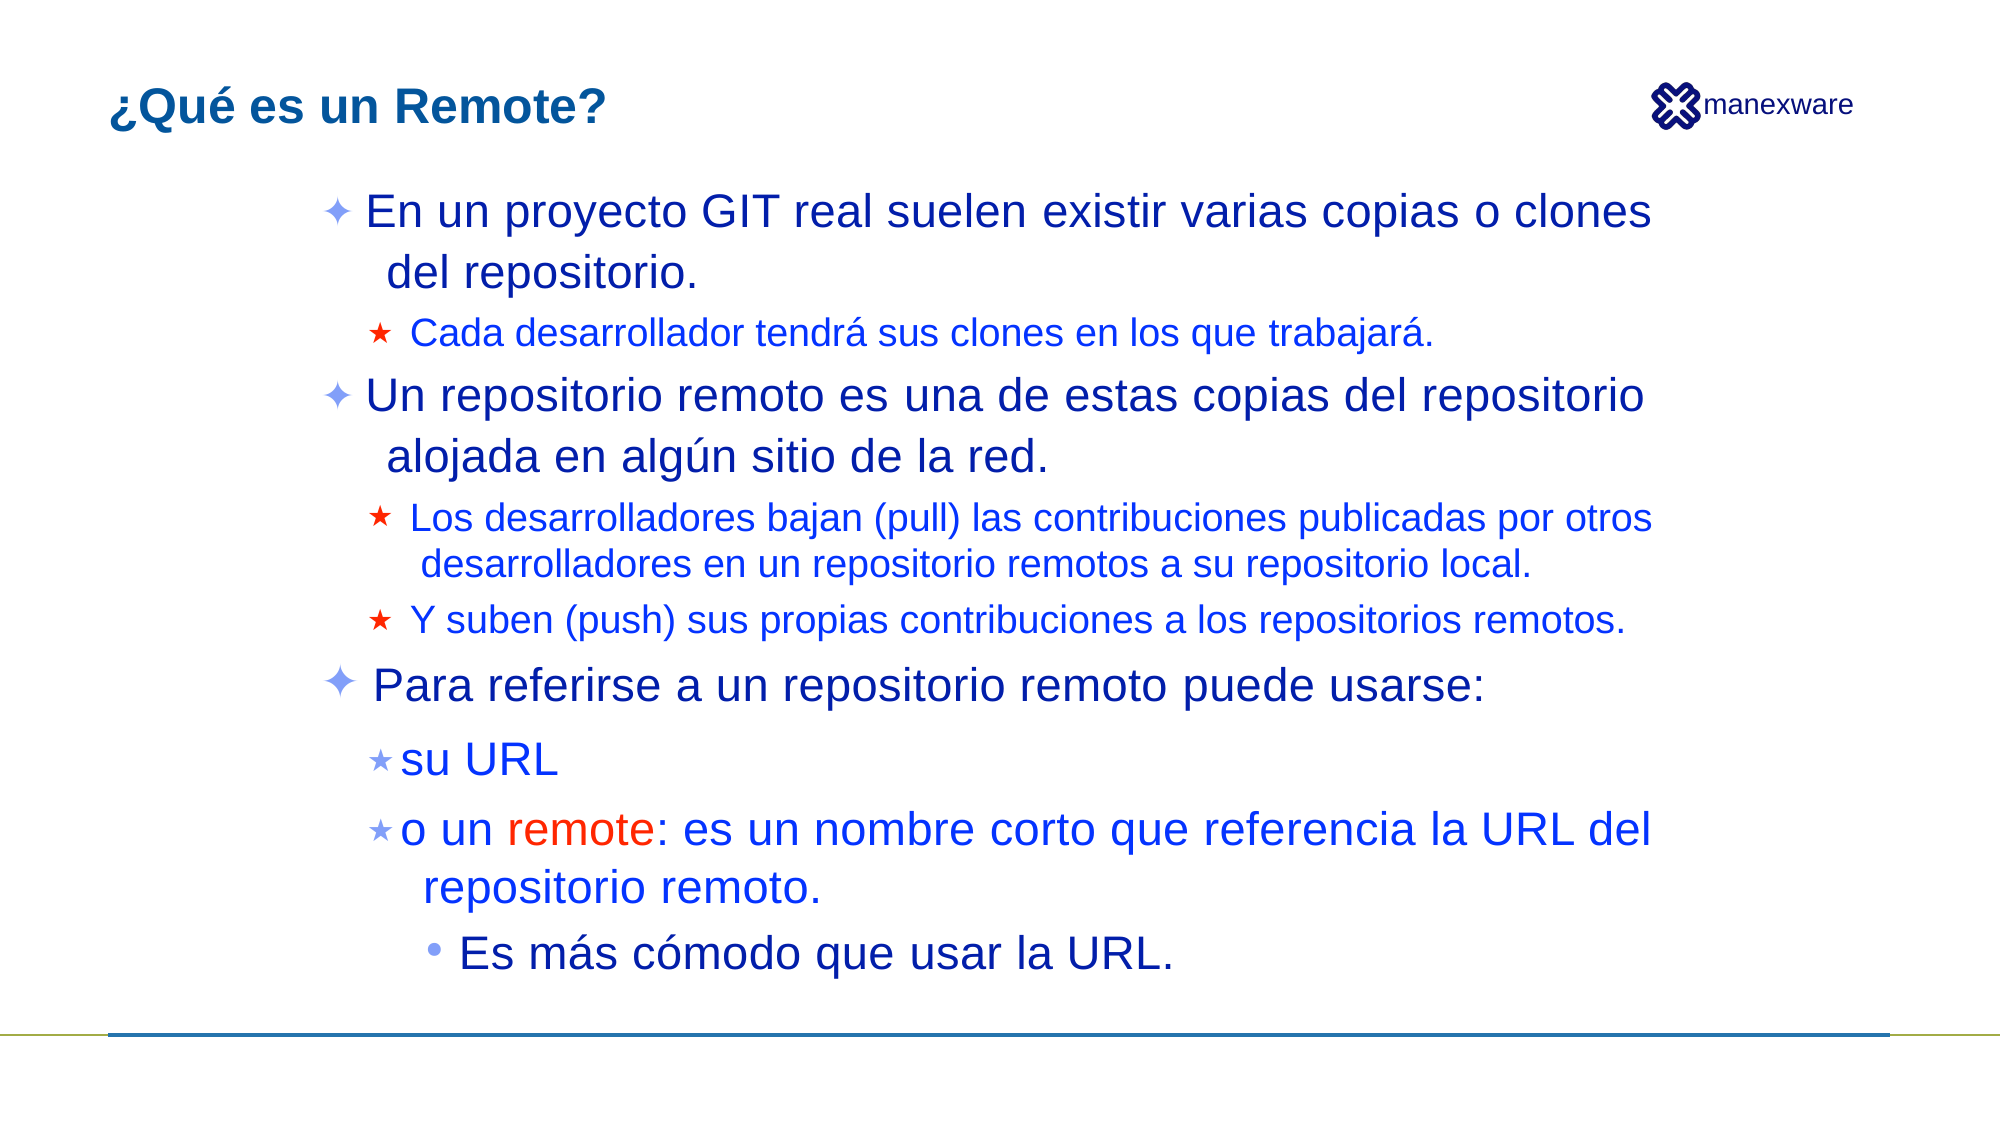

# ¿Qué es un Remote?
✦ En un proyecto GIT real suelen existir varias copias o clones  del repositorio.
Cada desarrollador tendrá sus clones en los que trabajará.
★
✦ Un repositorio remoto es una de estas copias del repositorio  alojada en algún sitio de la red.
Los desarrolladores bajan (pull) las contribuciones publicadas por otros  desarrolladores en un repositorio remotos a su repositorio local.
Y suben (push) sus propias contribuciones a los repositorios remotos.
★
★
Para referirse a un repositorio remoto puede usarse:
★ su URL
★ o un remote: es un nombre corto que referencia la URL del  repositorio remoto.
Es más cómodo que usar la URL.